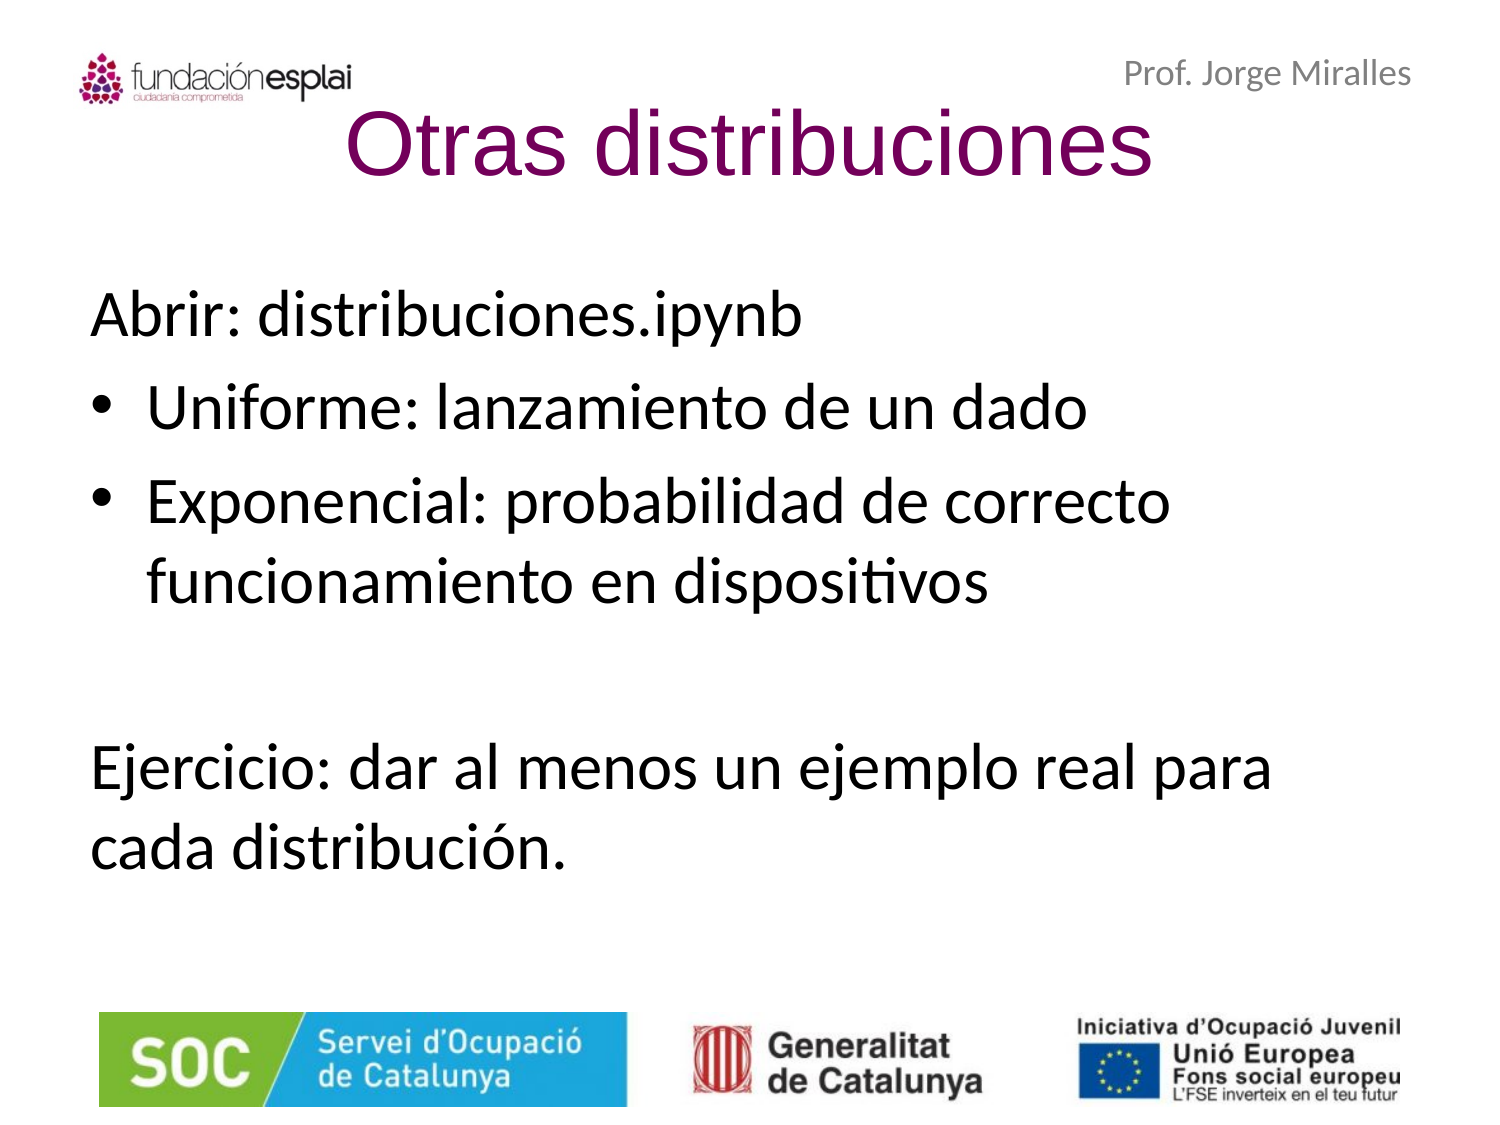

# Otras distribuciones
Abrir: distribuciones.ipynb
Uniforme: lanzamiento de un dado
Exponencial: probabilidad de correcto funcionamiento en dispositivos

Ejercicio: dar al menos un ejemplo real para cada distribución.